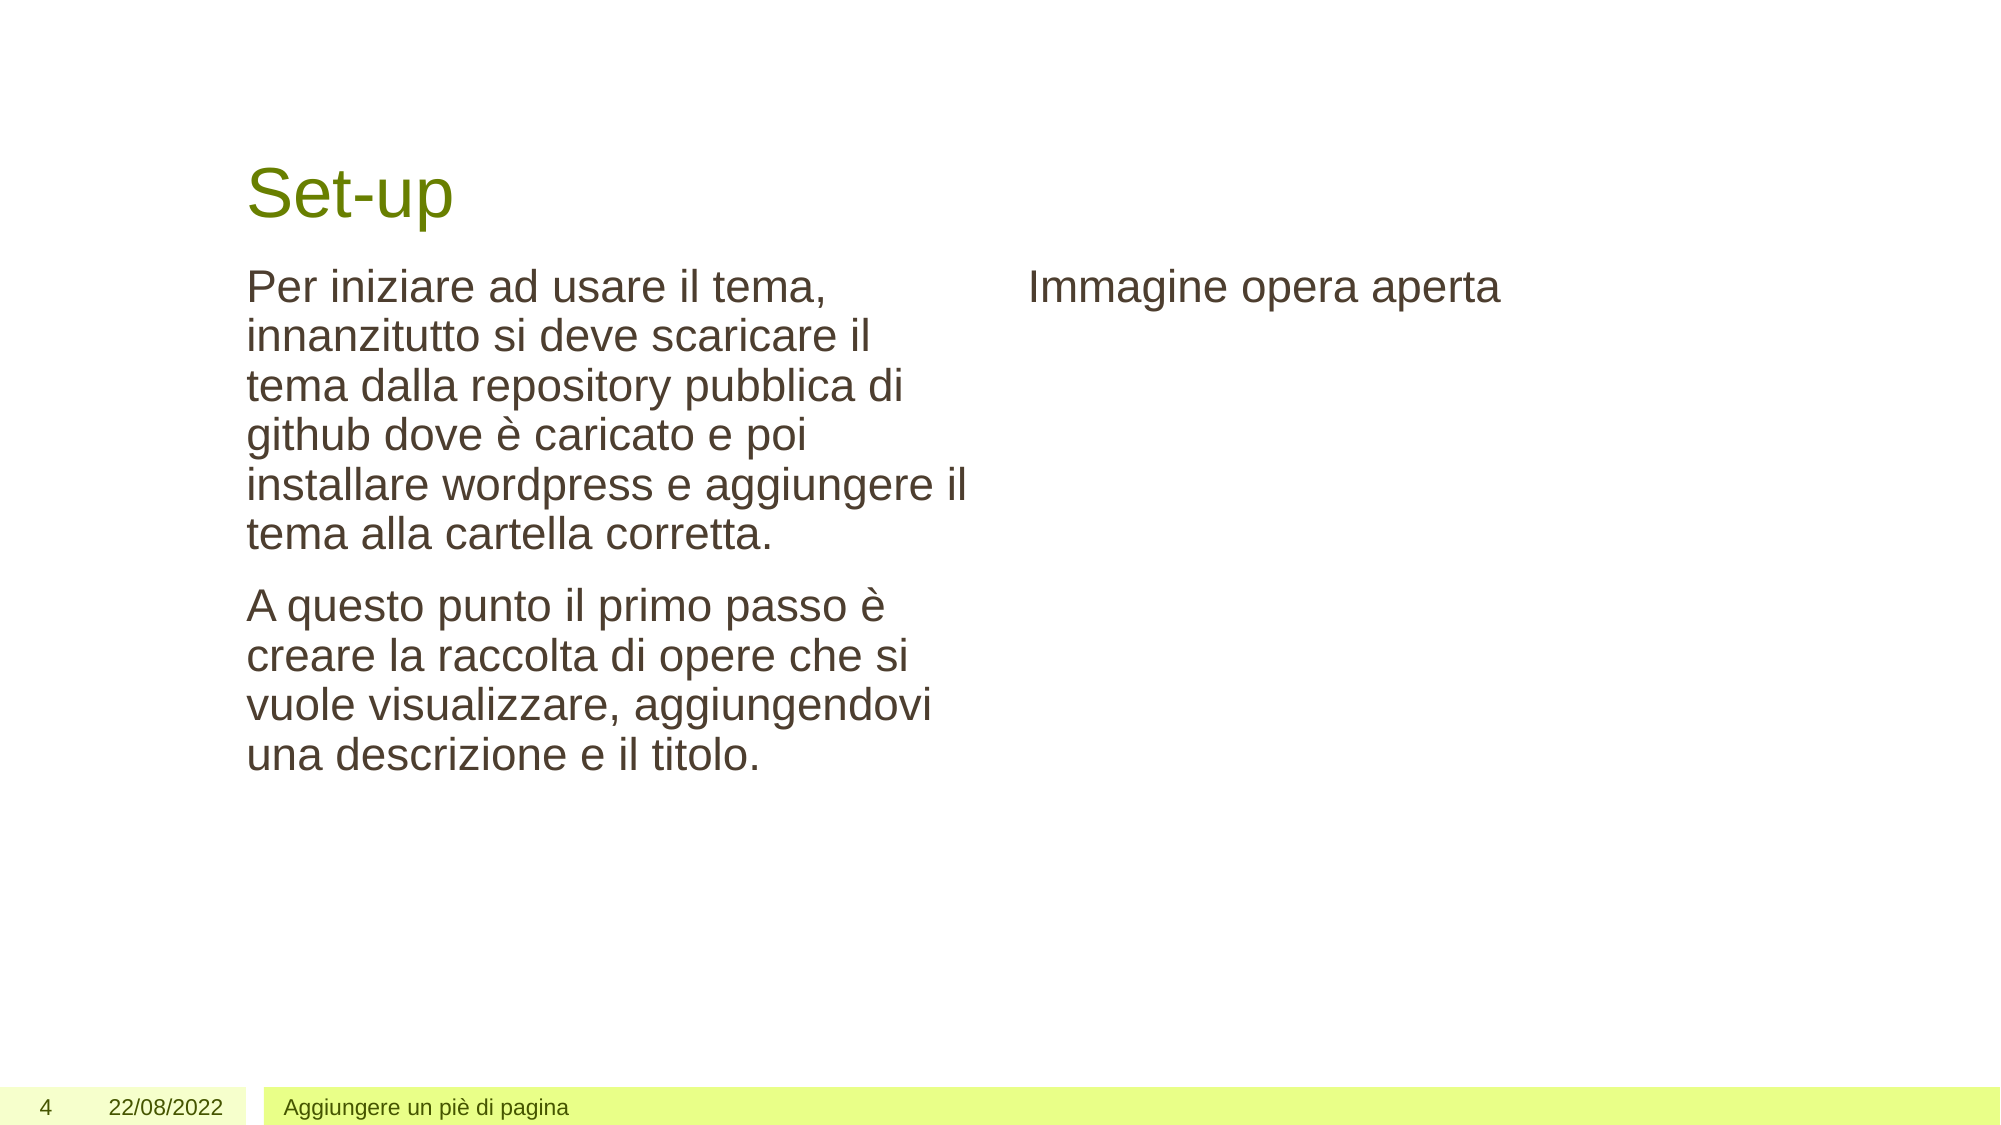

# Set-up
Per iniziare ad usare il tema, innanzitutto si deve scaricare il tema dalla repository pubblica di github dove è caricato e poi installare wordpress e aggiungere il tema alla cartella corretta.
A questo punto il primo passo è creare la raccolta di opere che si vuole visualizzare, aggiungendovi una descrizione e il titolo.
Immagine opera aperta
4
22/08/2022
Aggiungere un piè di pagina